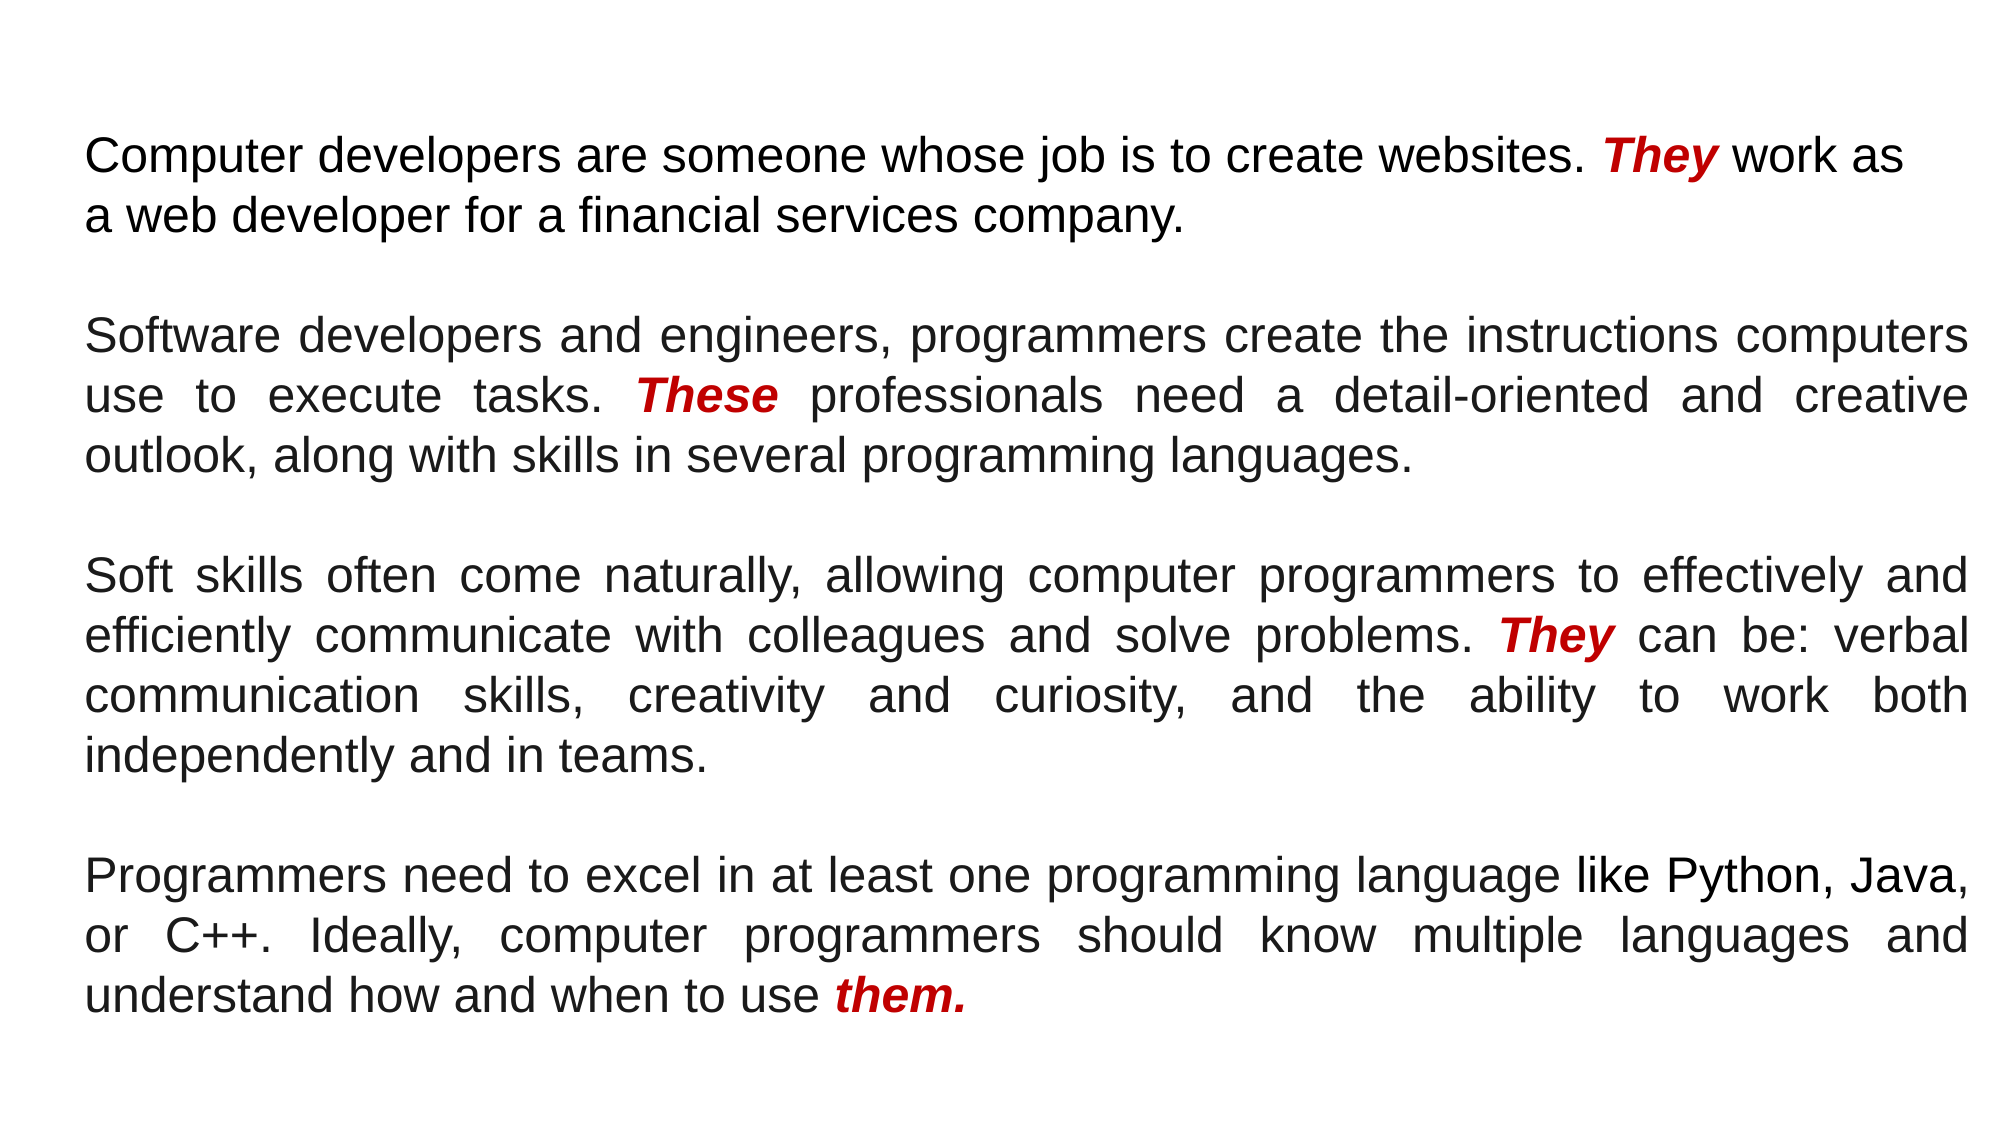

Computer developers are someone whose job is to create websites. They work as a web developer for a financial services company.

Software developers and engineers, programmers create the instructions computers use to execute tasks. These professionals need a detail-oriented and creative outlook, along with skills in several programming languages.

Soft skills often come naturally, allowing computer programmers to effectively and efficiently communicate with colleagues and solve problems. They can be: verbal communication skills, creativity and curiosity, and the ability to work both independently and in teams.

Programmers need to excel in at least one programming language like Python, Java, or C++. Ideally, computer programmers should know multiple languages and understand how and when to use them.